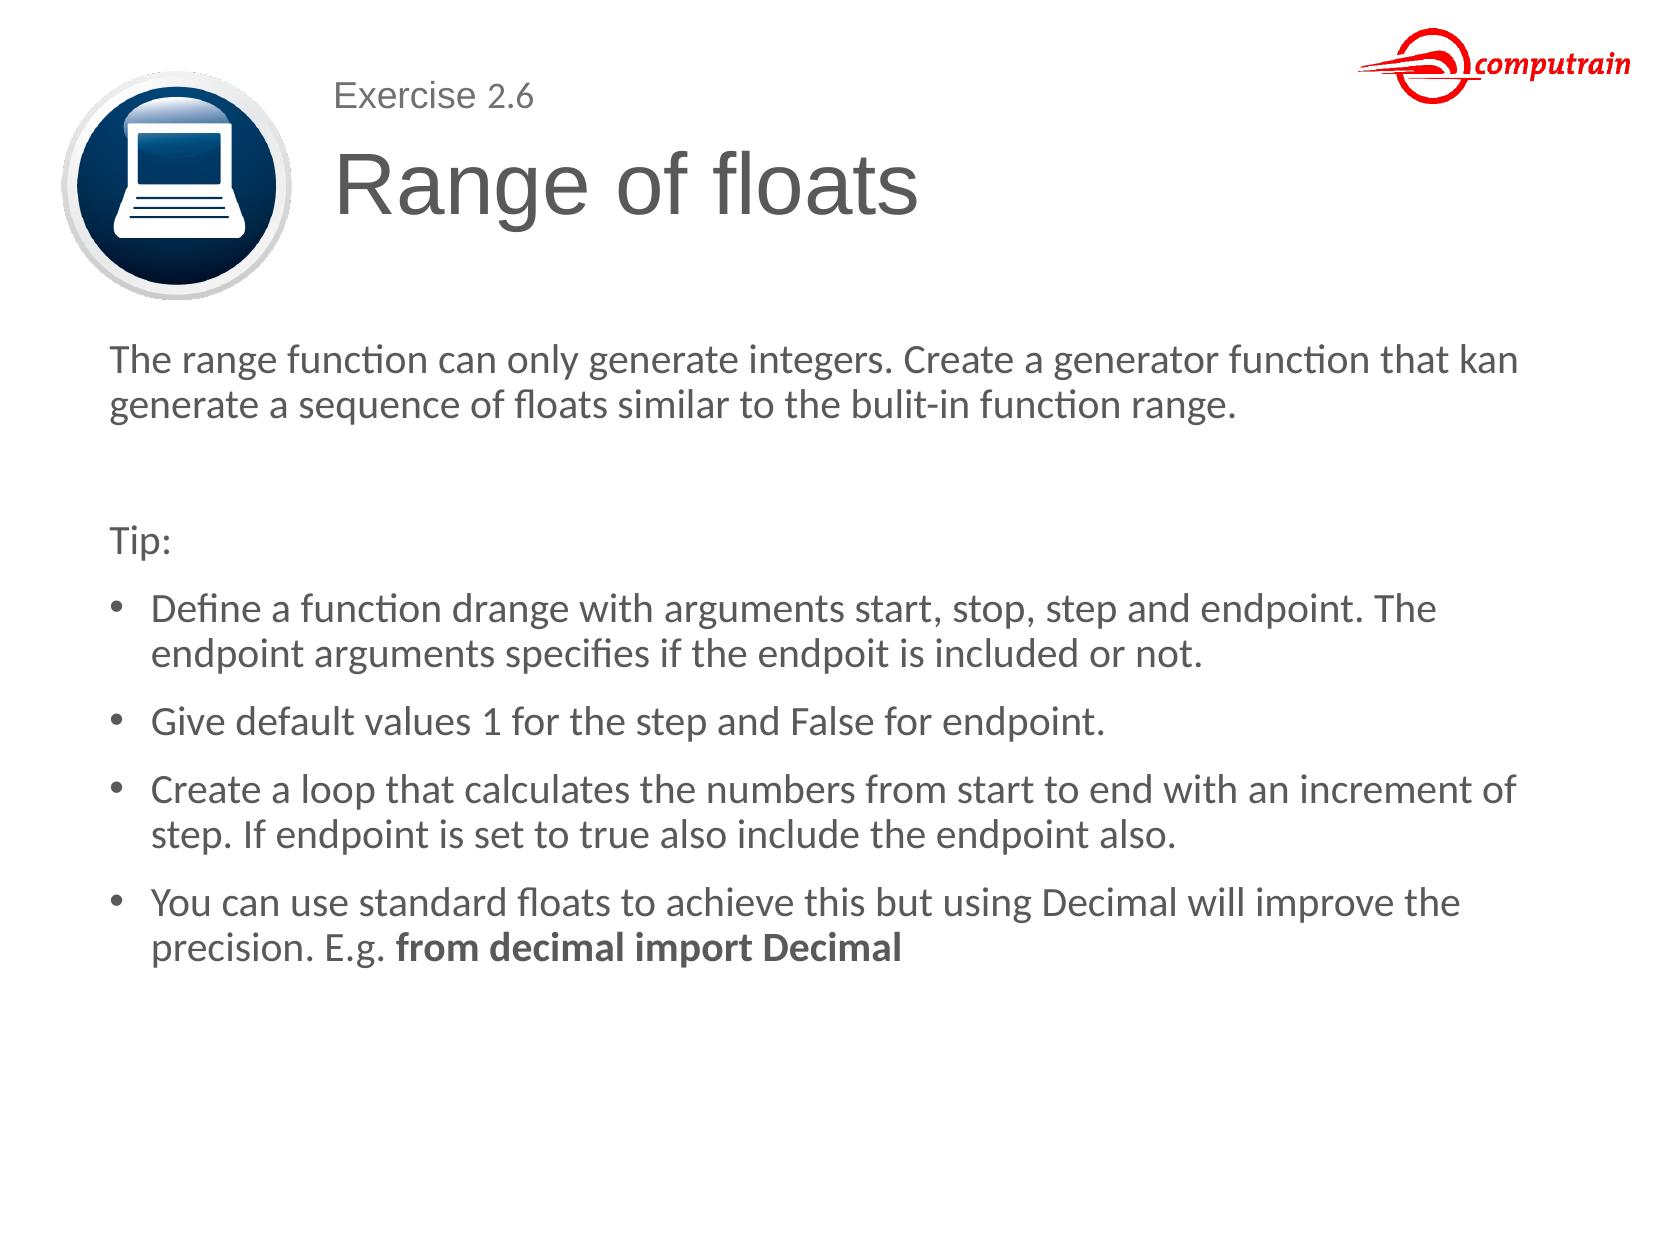

Exercise 2.6
# Range of floats
The range function can only generate integers. Create a generator function that kan generate a sequence of floats similar to the bulit-in function range.

Tip:
Define a function drange with arguments start, stop, step and endpoint. The endpoint arguments specifies if the endpoit is included or not.
Give default values 1 for the step and False for endpoint.
Create a loop that calculates the numbers from start to end with an increment of step. If endpoint is set to true also include the endpoint also.
You can use standard floats to achieve this but using Decimal will improve the precision. E.g. from decimal import Decimal